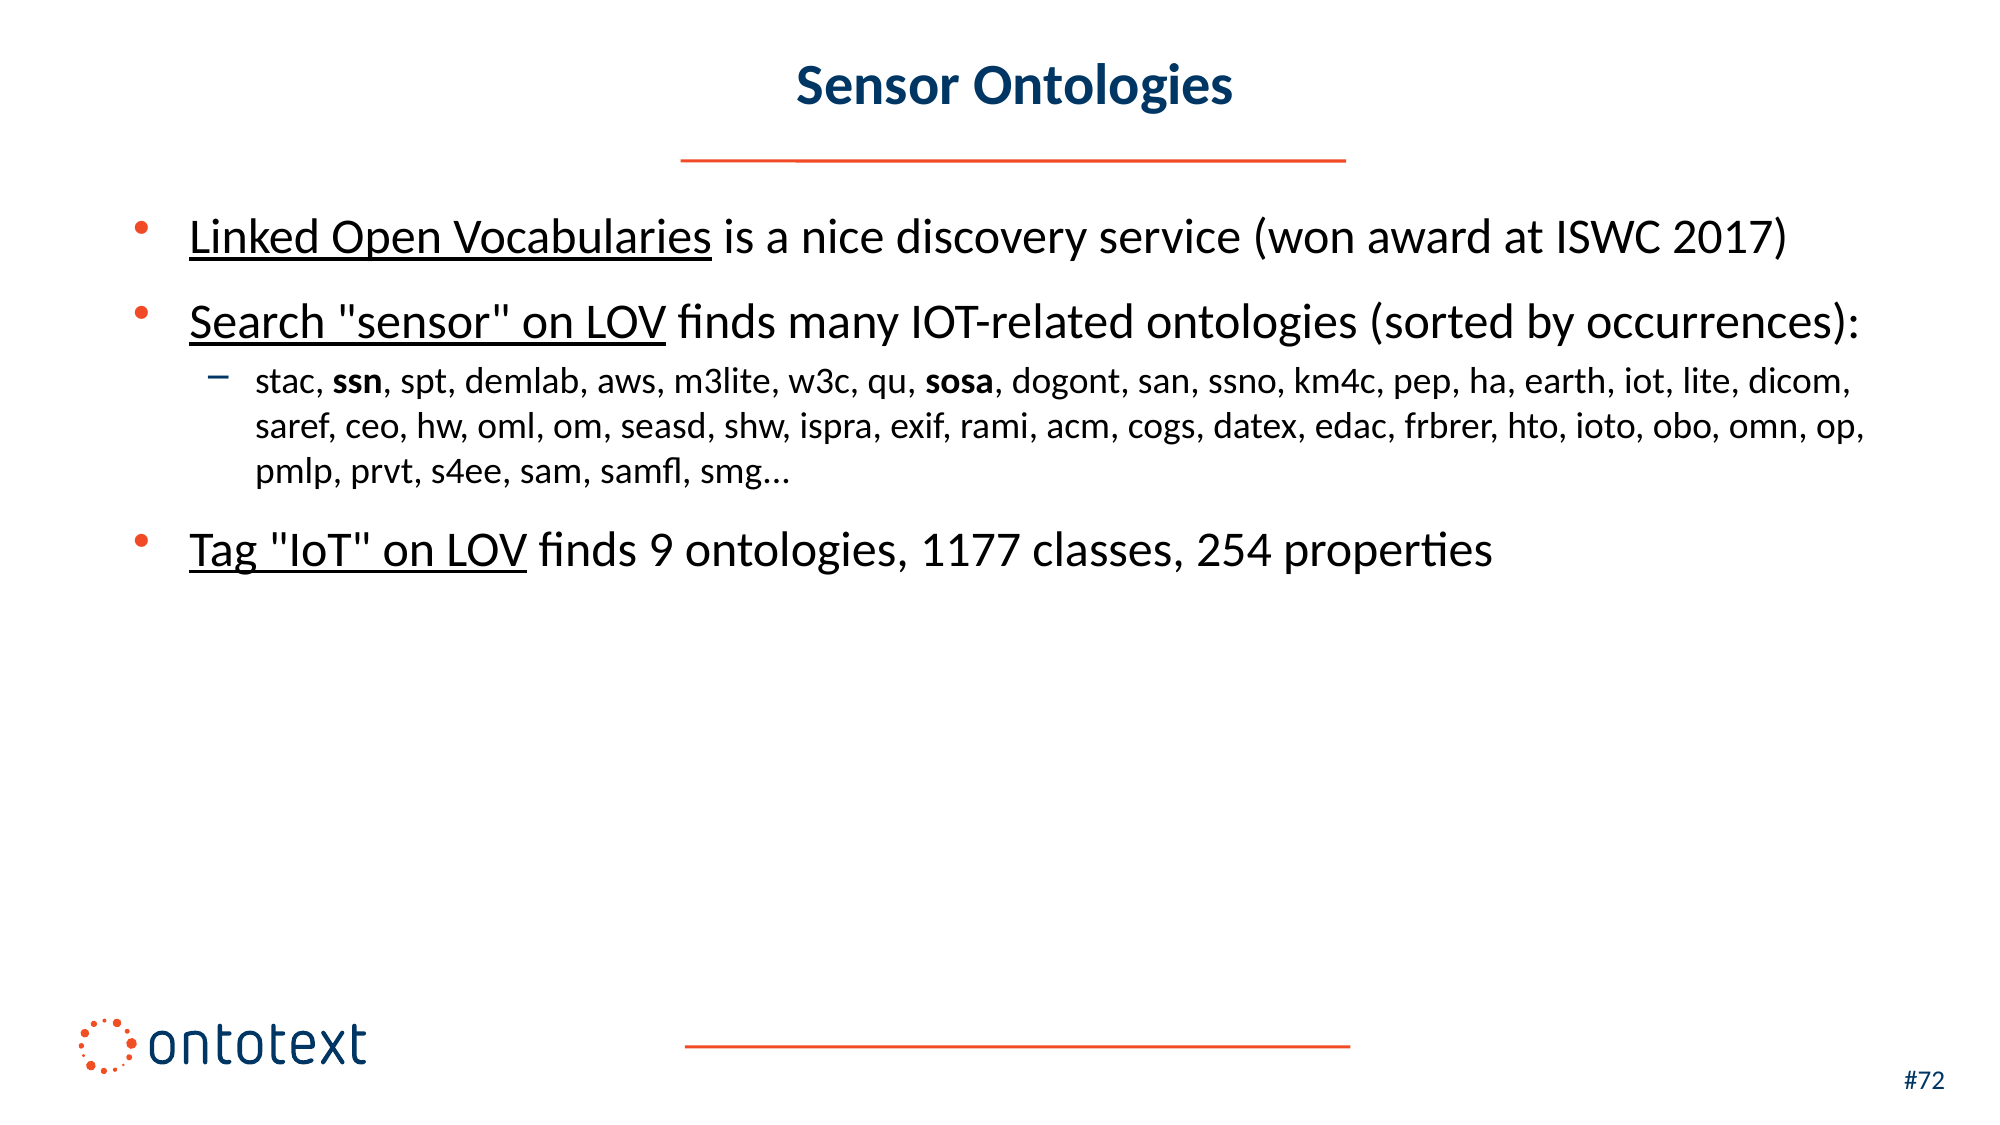

# Sensor Ontologies
Linked Open Vocabularies is a nice discovery service (won award at ISWC 2017)
Search "sensor" on LOV finds many IOT-related ontologies (sorted by occurrences):
stac, ssn, spt, demlab, aws, m3lite, w3c, qu, sosa, dogont, san, ssno, km4c, pep, ha, earth, iot, lite, dicom, saref, ceo, hw, oml, om, seasd, shw, ispra, exif, rami, acm, cogs, datex, edac, frbrer, hto, ioto, obo, omn, op, pmlp, prvt, s4ee, sam, samfl, smg...
Tag "IoT" on LOV finds 9 ontologies, 1177 classes, 254 properties

#72